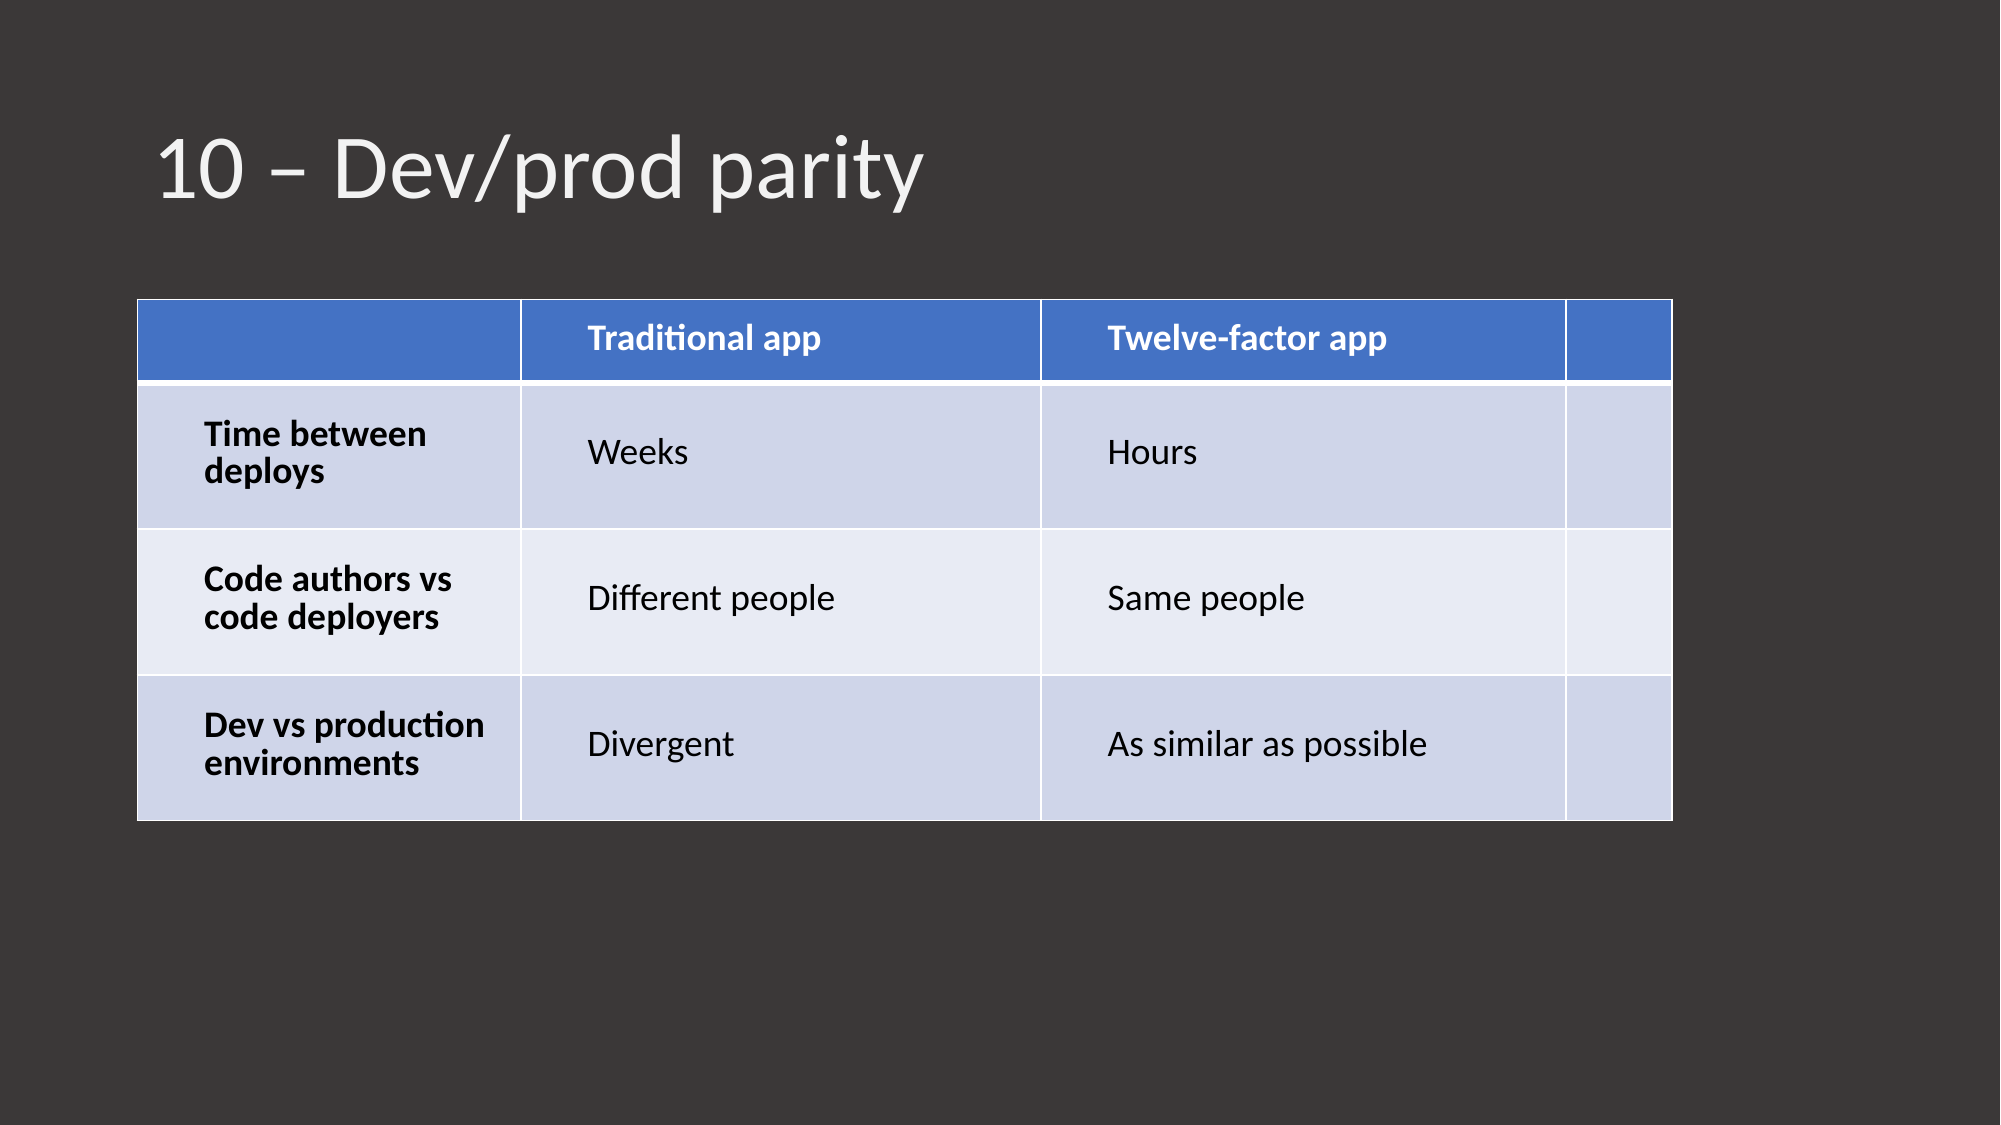

# 10 – Dev/prod parity
|  | Traditional app | Twelve-factor app |  |
| --- | --- | --- | --- |
| Time between deploys | Weeks | Hours |  |
| Code authors vs code deployers | Different people | Same people |  |
| Dev vs production environments | Divergent | As similar as possible |  |